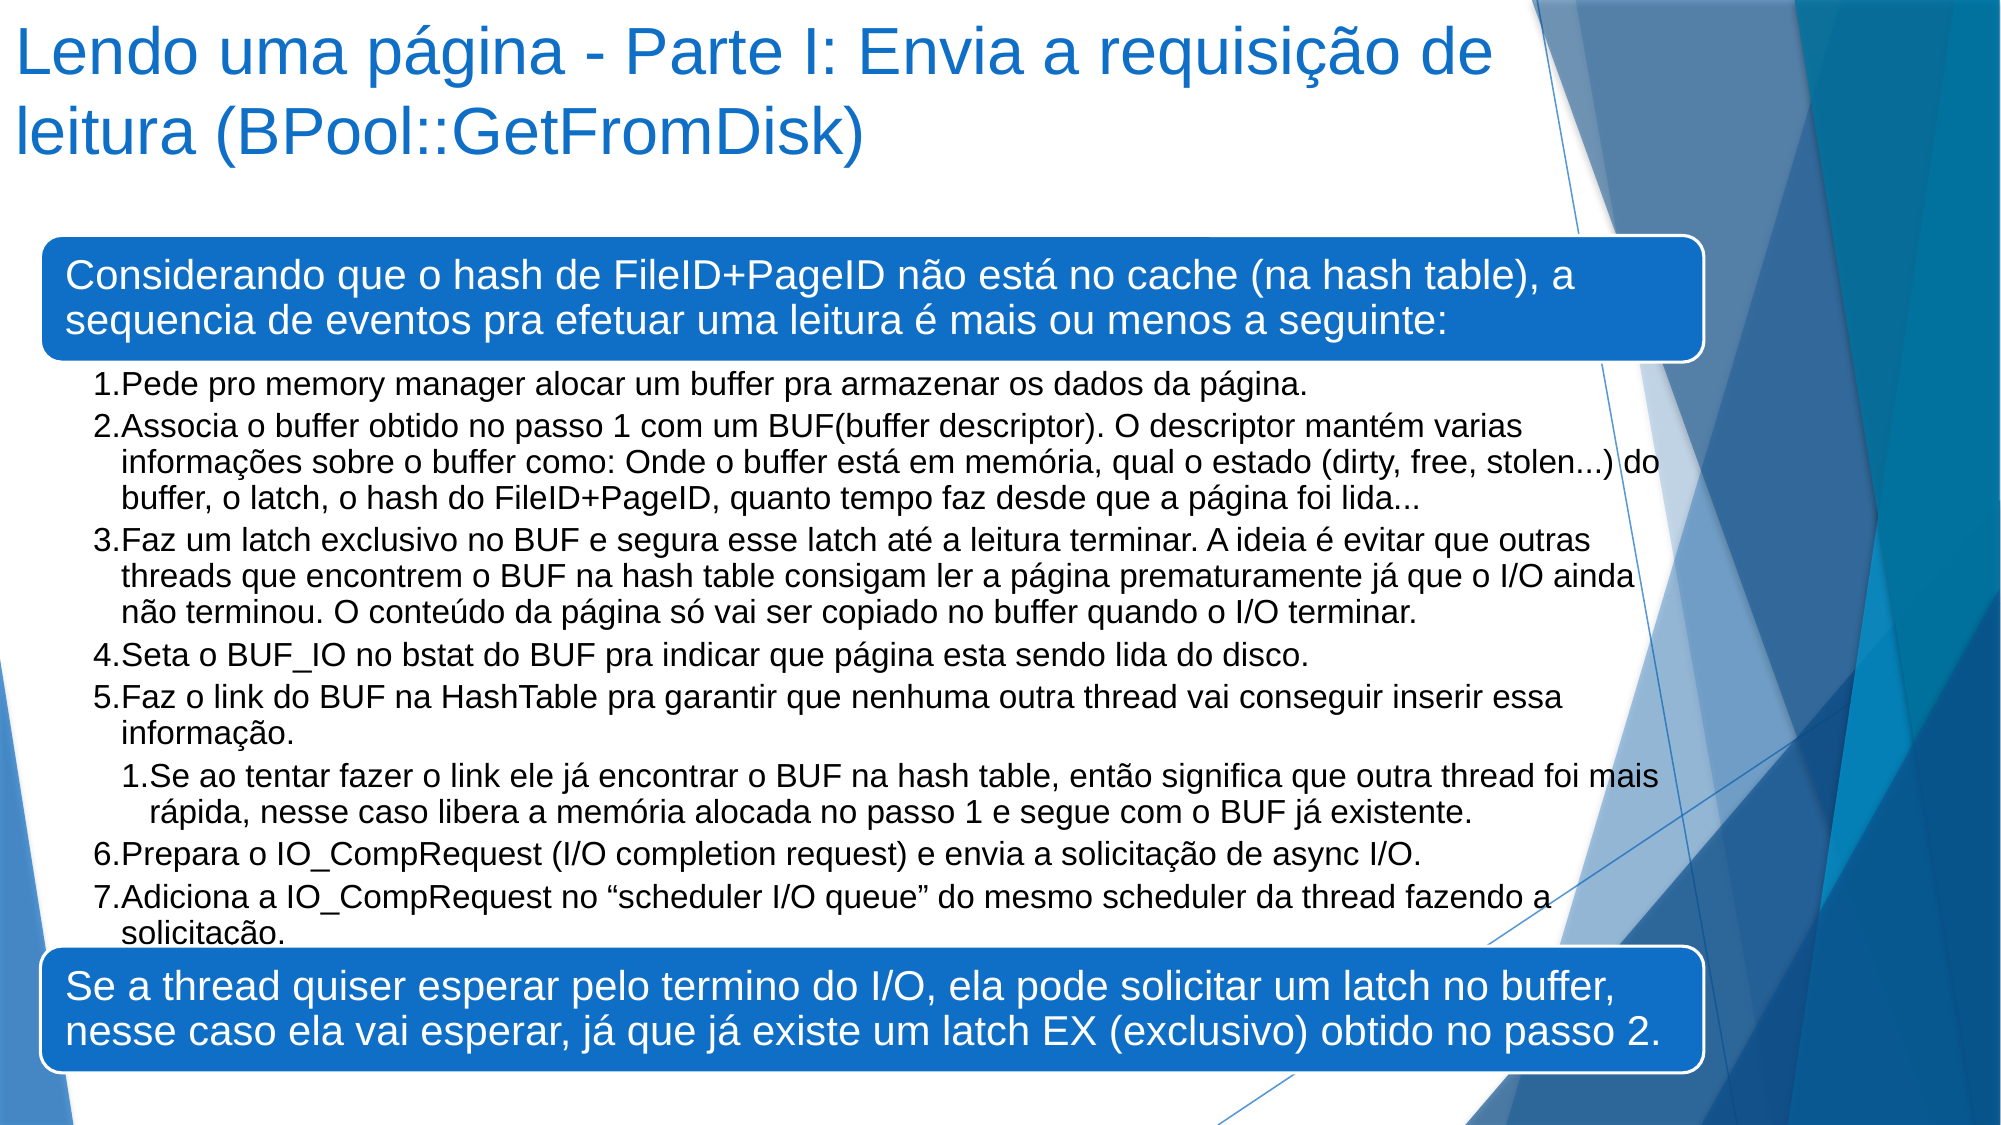

# Lendo uma página - Parte I: Envia a requisição de leitura (BPool::GetFromDisk)
Considerando que o hash de FileID+PageID não está no cache (na hash table), a sequencia de eventos pra efetuar uma leitura é mais ou menos a seguinte:
Pede pro memory manager alocar um buffer pra armazenar os dados da página.
Associa o buffer obtido no passo 1 com um BUF(buffer descriptor). O descriptor mantém varias informações sobre o buffer como: Onde o buffer está em memória, qual o estado (dirty, free, stolen...) do buffer, o latch, o hash do FileID+PageID, quanto tempo faz desde que a página foi lida...
Faz um latch exclusivo no BUF e segura esse latch até a leitura terminar. A ideia é evitar que outras threads que encontrem o BUF na hash table consigam ler a página prematuramente já que o I/O ainda não terminou. O conteúdo da página só vai ser copiado no buffer quando o I/O terminar.
Seta o BUF_IO no bstat do BUF pra indicar que página esta sendo lida do disco.
Faz o link do BUF na HashTable pra garantir que nenhuma outra thread vai conseguir inserir essa informação.
Se ao tentar fazer o link ele já encontrar o BUF na hash table, então significa que outra thread foi mais rápida, nesse caso libera a memória alocada no passo 1 e segue com o BUF já existente.
Prepara o IO_CompRequest (I/O completion request) e envia a solicitação de async I/O.
Adiciona a IO_CompRequest no “scheduler I/O queue” do mesmo scheduler da thread fazendo a solicitação.
Se a thread quiser esperar pelo termino do I/O, ela pode solicitar um latch no buffer, nesse caso ela vai esperar, já que já existe um latch EX (exclusivo) obtido no passo 2.